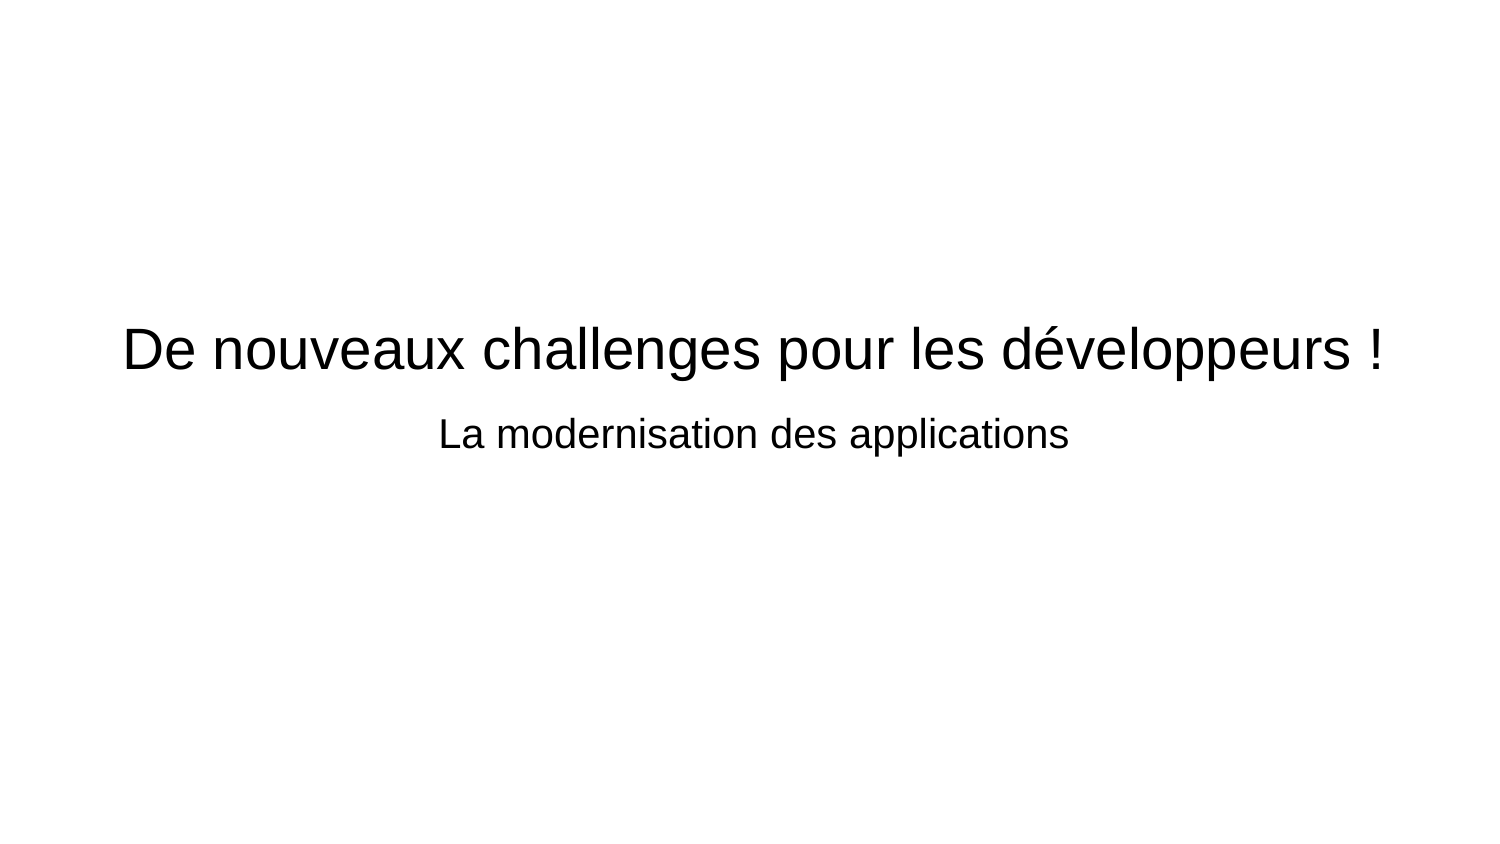

De nouveaux challenges pour les développeurs !
La modernisation des applications